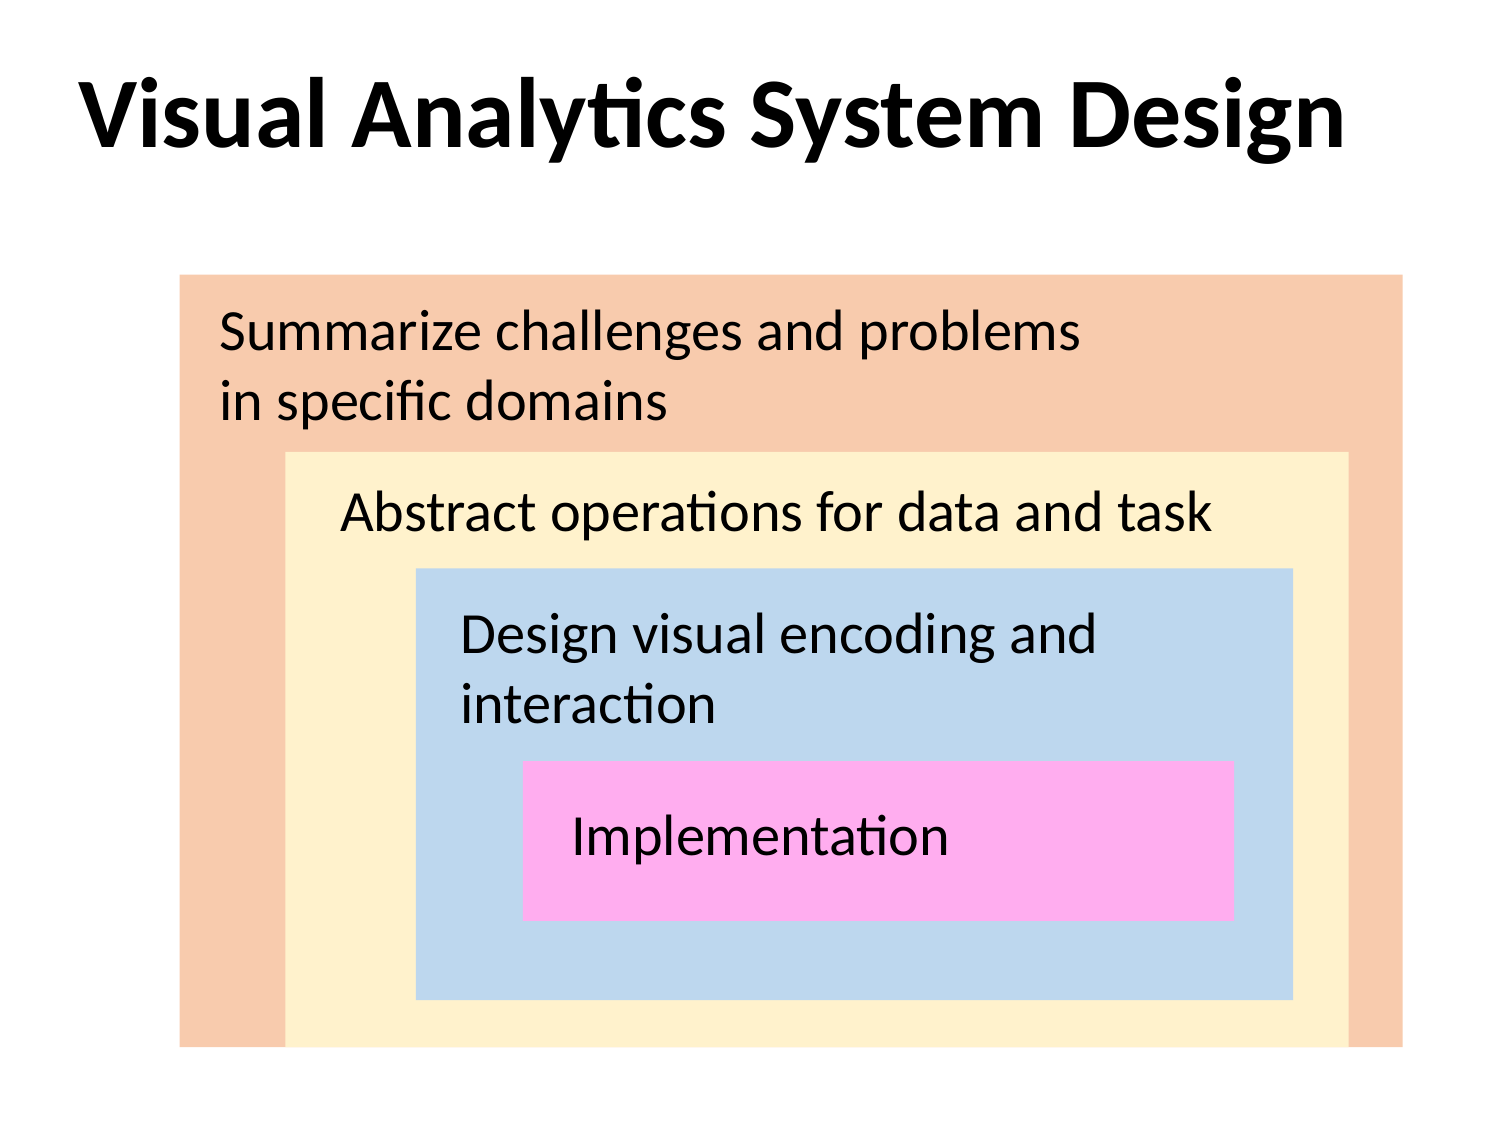

Visual Analytics System Design

Summarize challenges and problems
in specific domains

Abstract operations for data and task

Design visual encoding and interaction

Implementation